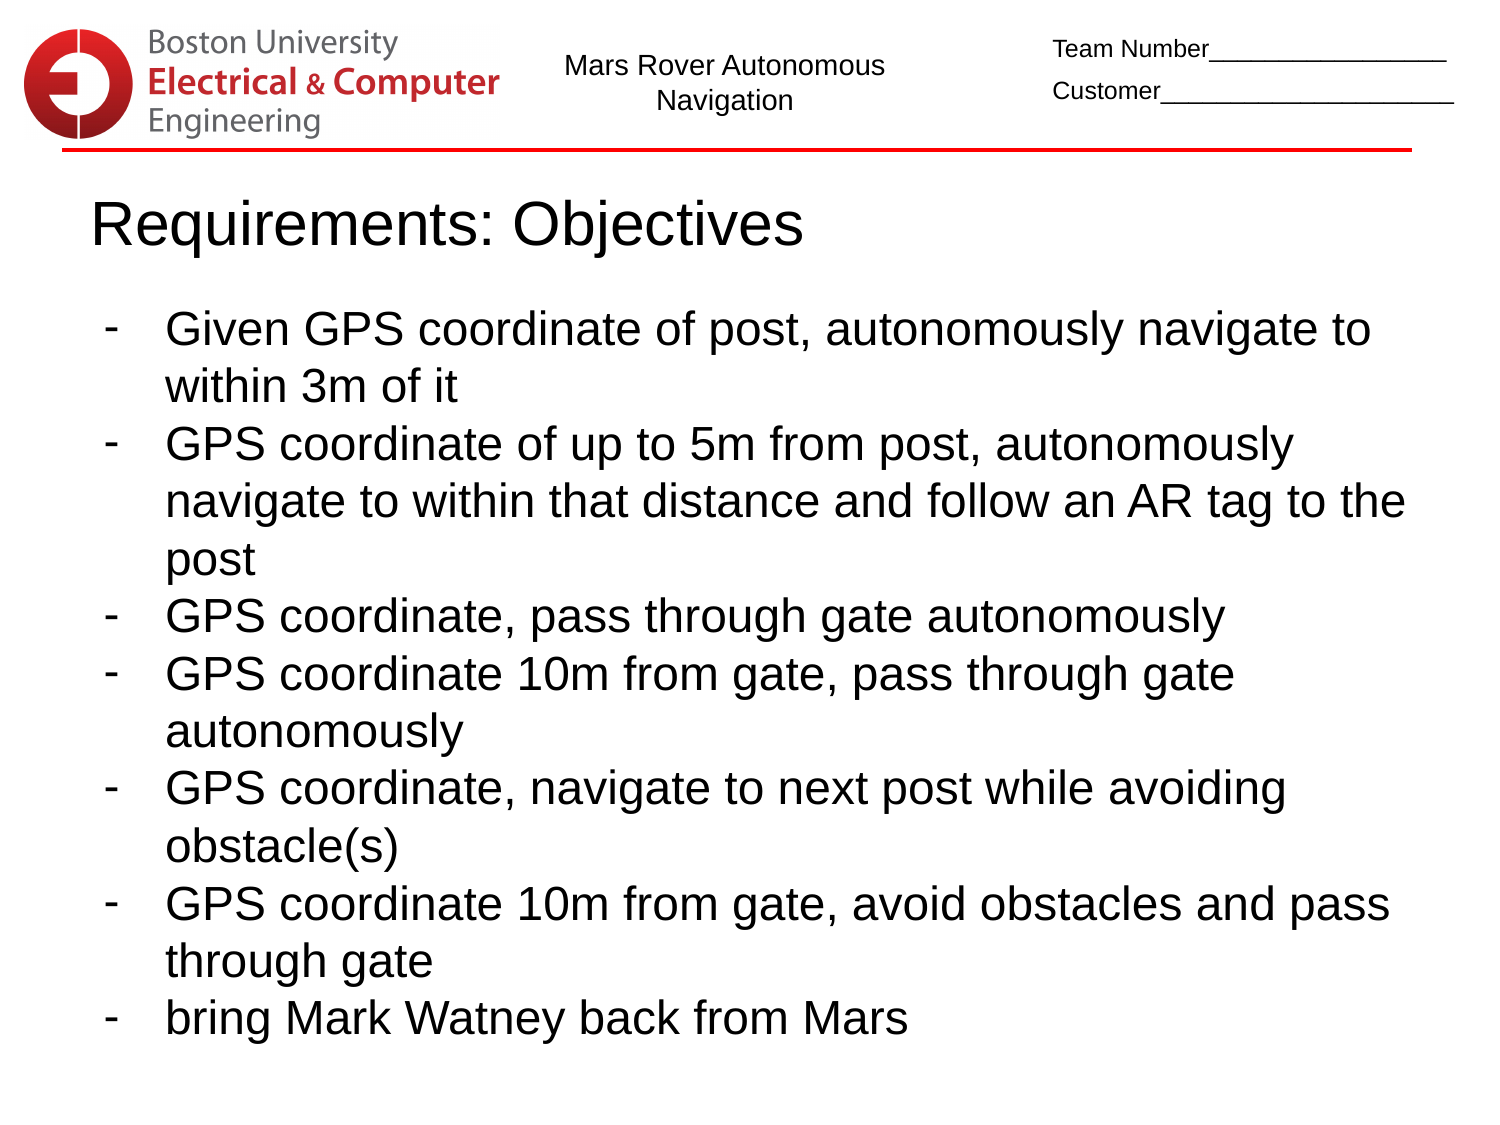

Mars Rover Autonomous Navigation
Requirements: Objectives

Given GPS coordinate of post, autonomously navigate to within 3m of it
GPS coordinate of up to 5m from post, autonomously navigate to within that distance and follow an AR tag to the post
GPS coordinate, pass through gate autonomously
GPS coordinate 10m from gate, pass through gate autonomously
GPS coordinate, navigate to next post while avoiding obstacle(s)
GPS coordinate 10m from gate, avoid obstacles and pass through gate
bring Mark Watney back from Mars